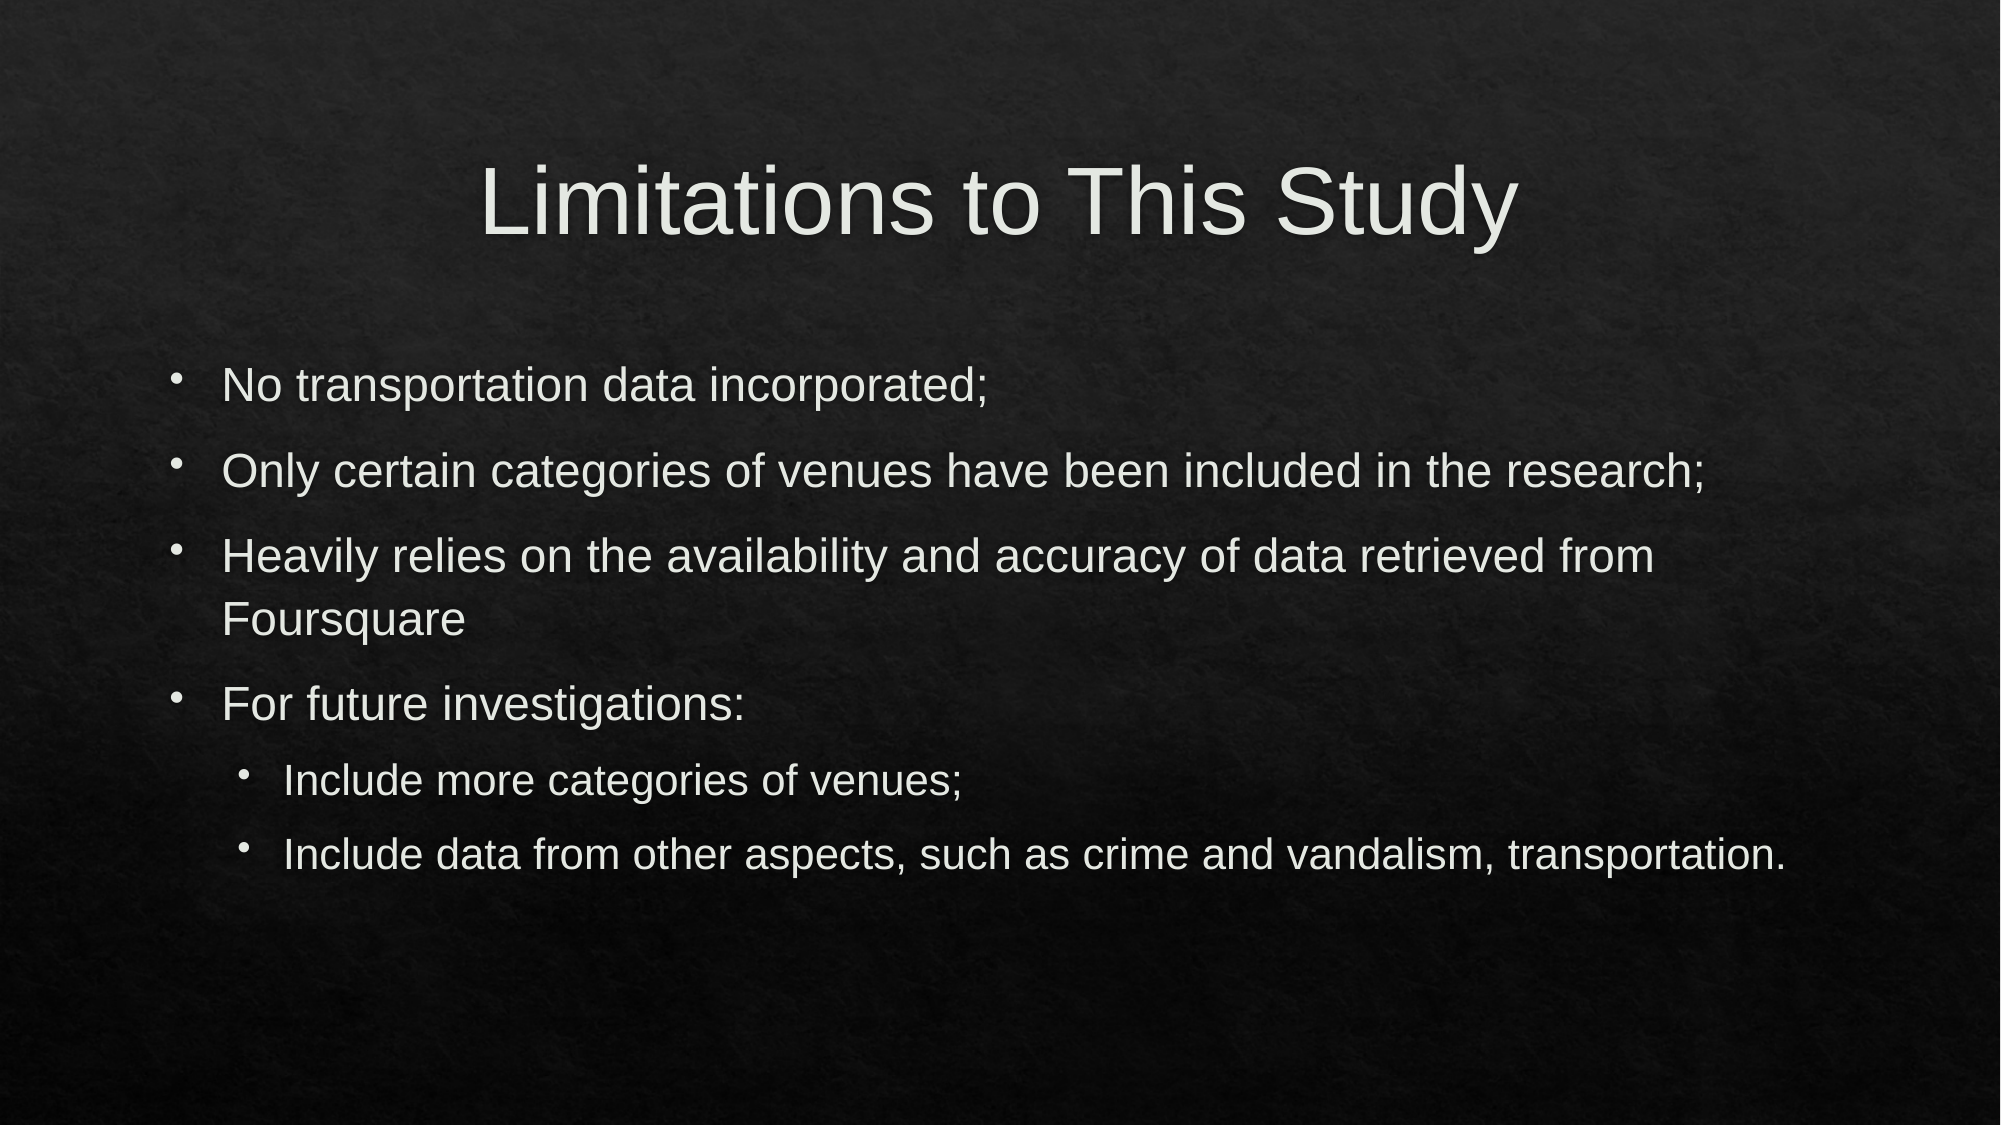

# Limitations to This Study
No transportation data incorporated;
Only certain categories of venues have been included in the research;
Heavily relies on the availability and accuracy of data retrieved from Foursquare
For future investigations:
Include more categories of venues;
Include data from other aspects, such as crime and vandalism, transportation.